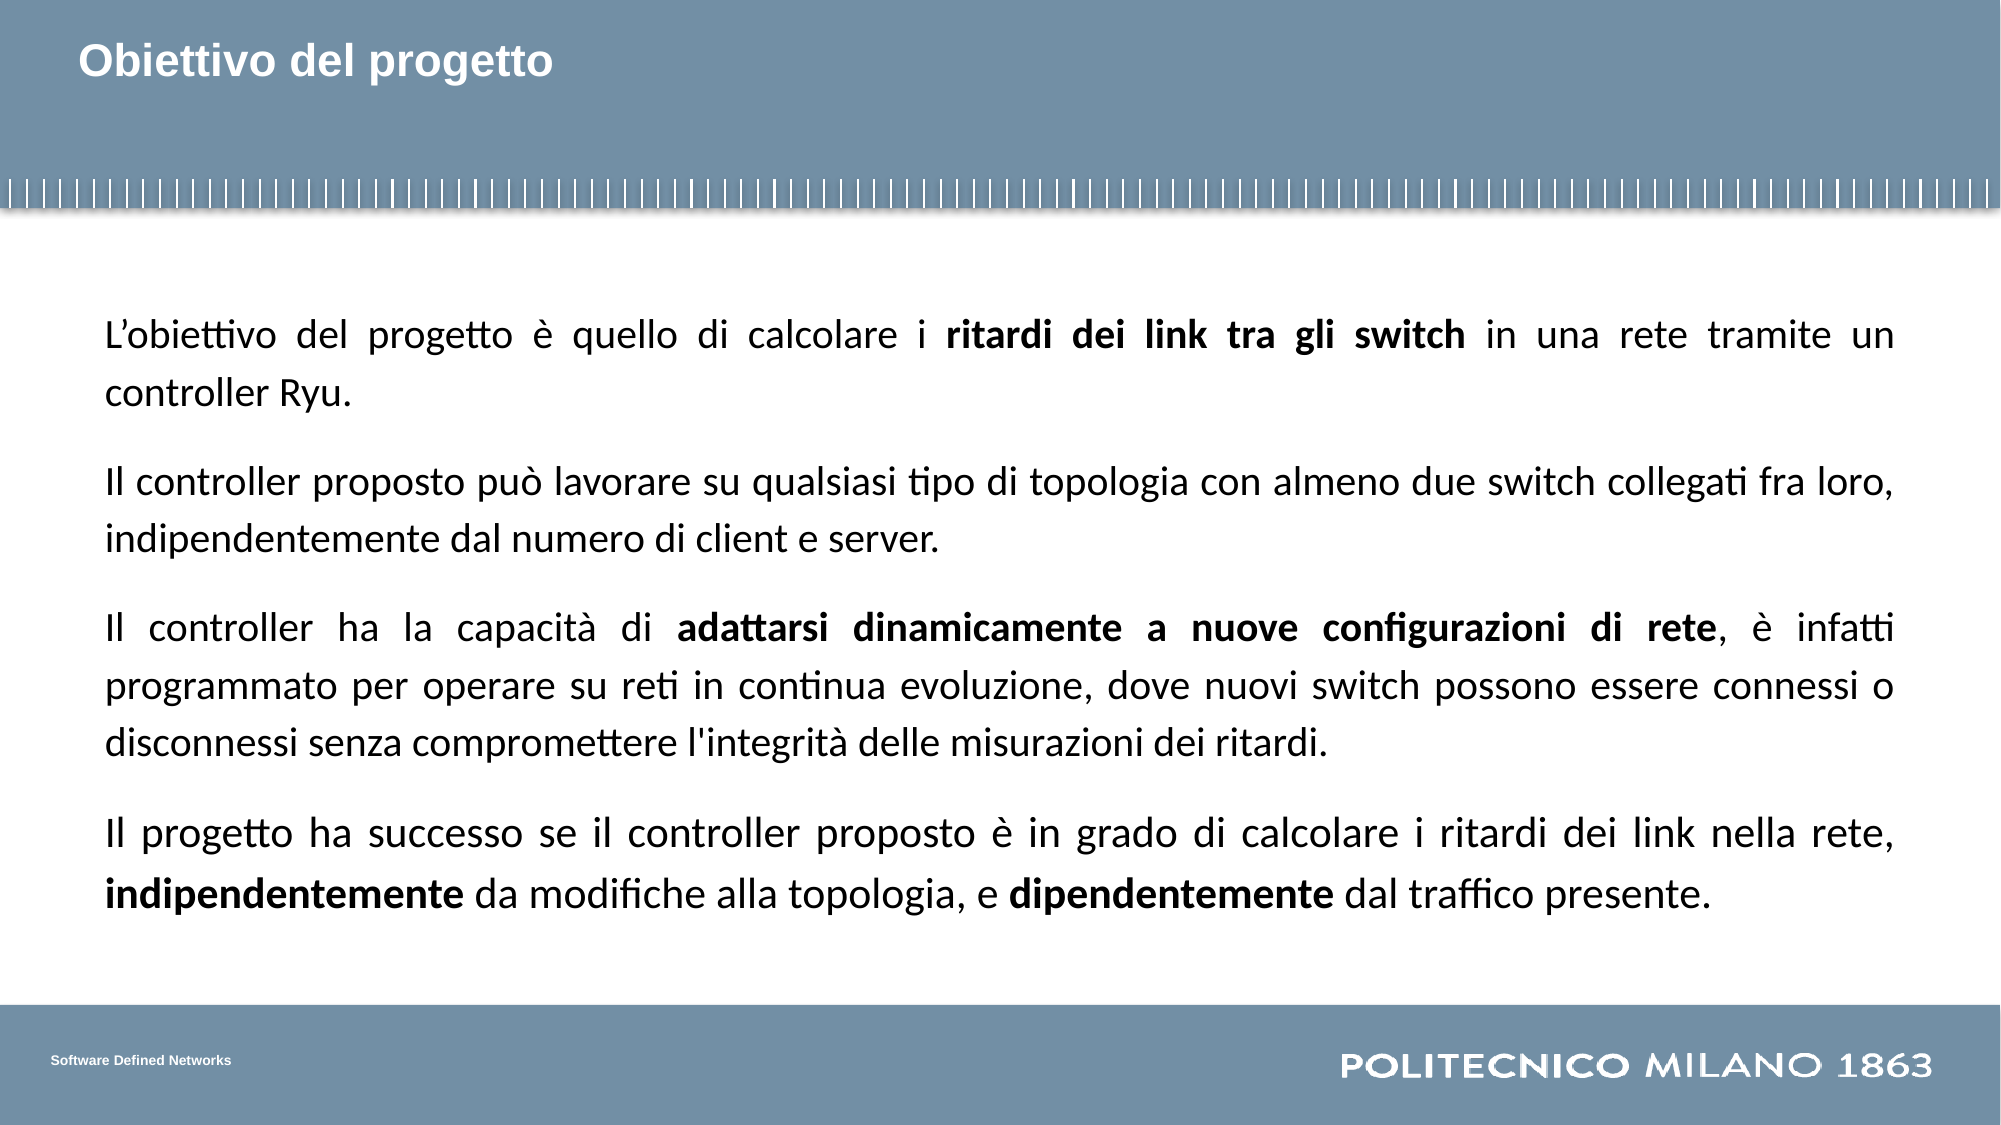

# Obiettivo del progetto
L’obiettivo del progetto è quello di calcolare i ritardi dei link tra gli switch in una rete tramite un controller Ryu.
Il controller proposto può lavorare su qualsiasi tipo di topologia con almeno due switch collegati fra loro, indipendentemente dal numero di client e server.
Il controller ha la capacità di adattarsi dinamicamente a nuove configurazioni di rete, è infatti programmato per operare su reti in continua evoluzione, dove nuovi switch possono essere connessi o disconnessi senza compromettere l'integrità delle misurazioni dei ritardi.
Il progetto ha successo se il controller proposto è in grado di calcolare i ritardi dei link nella rete, indipendentemente da modifiche alla topologia, e dipendentemente dal traffico presente.